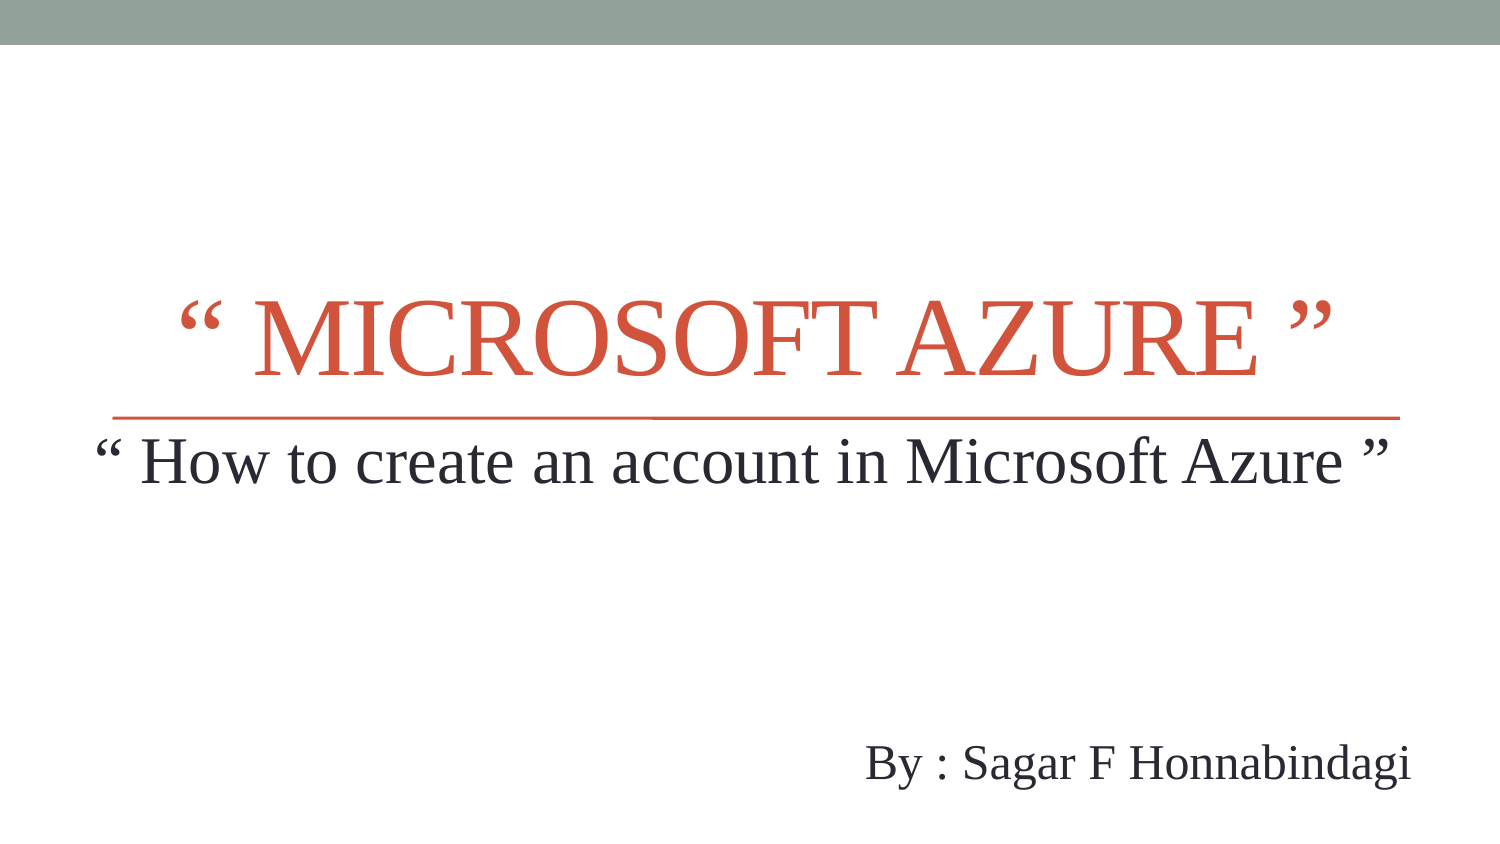

# “ MICROSOFT AZURE ”
“ How to create an account in Microsoft Azure ”
By : Sagar F Honnabindagi